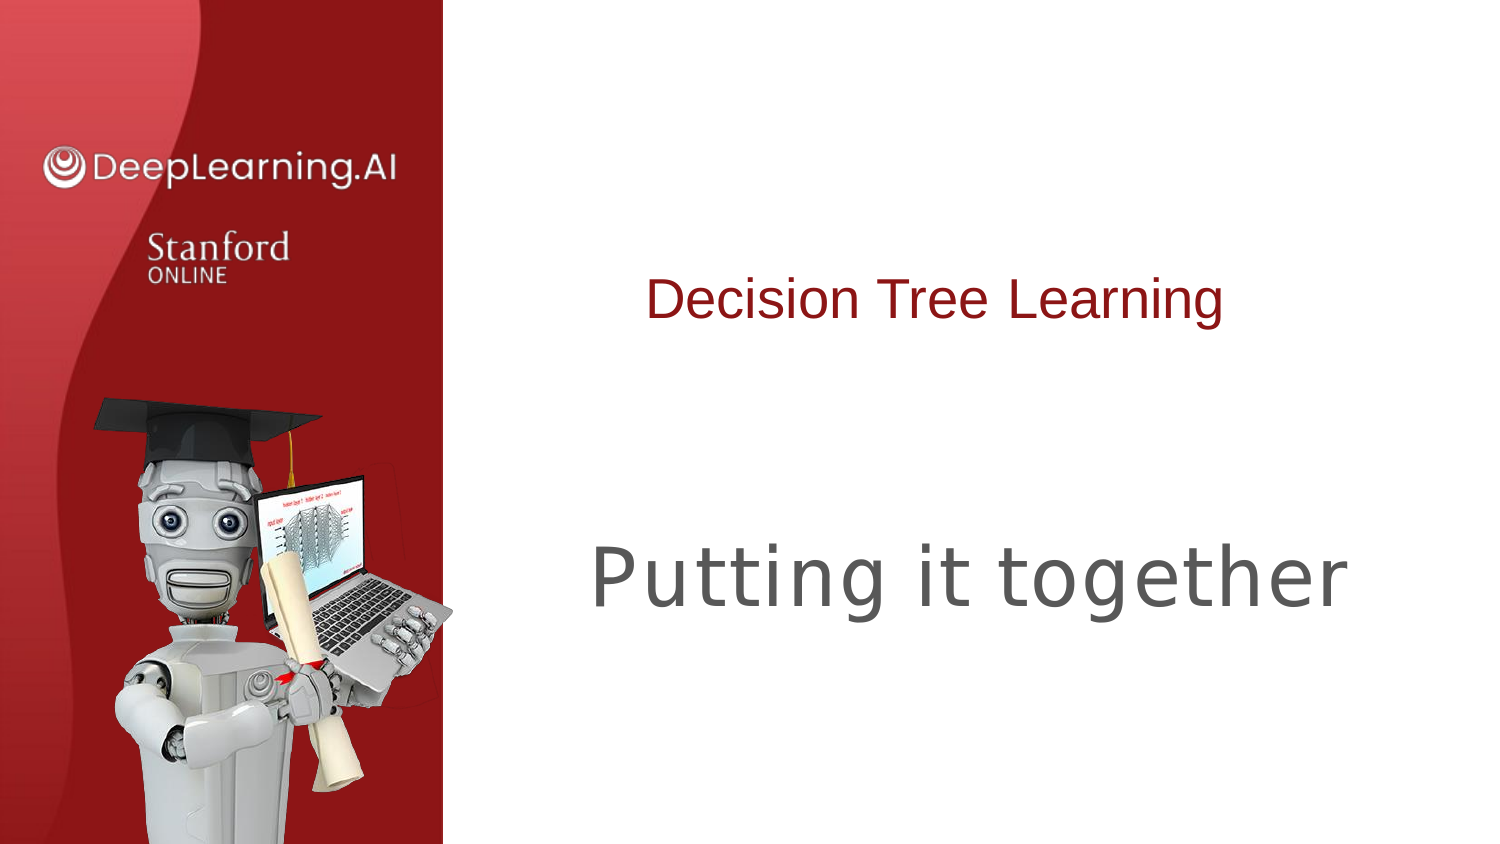

# Decision Tree Learning
Putting it together